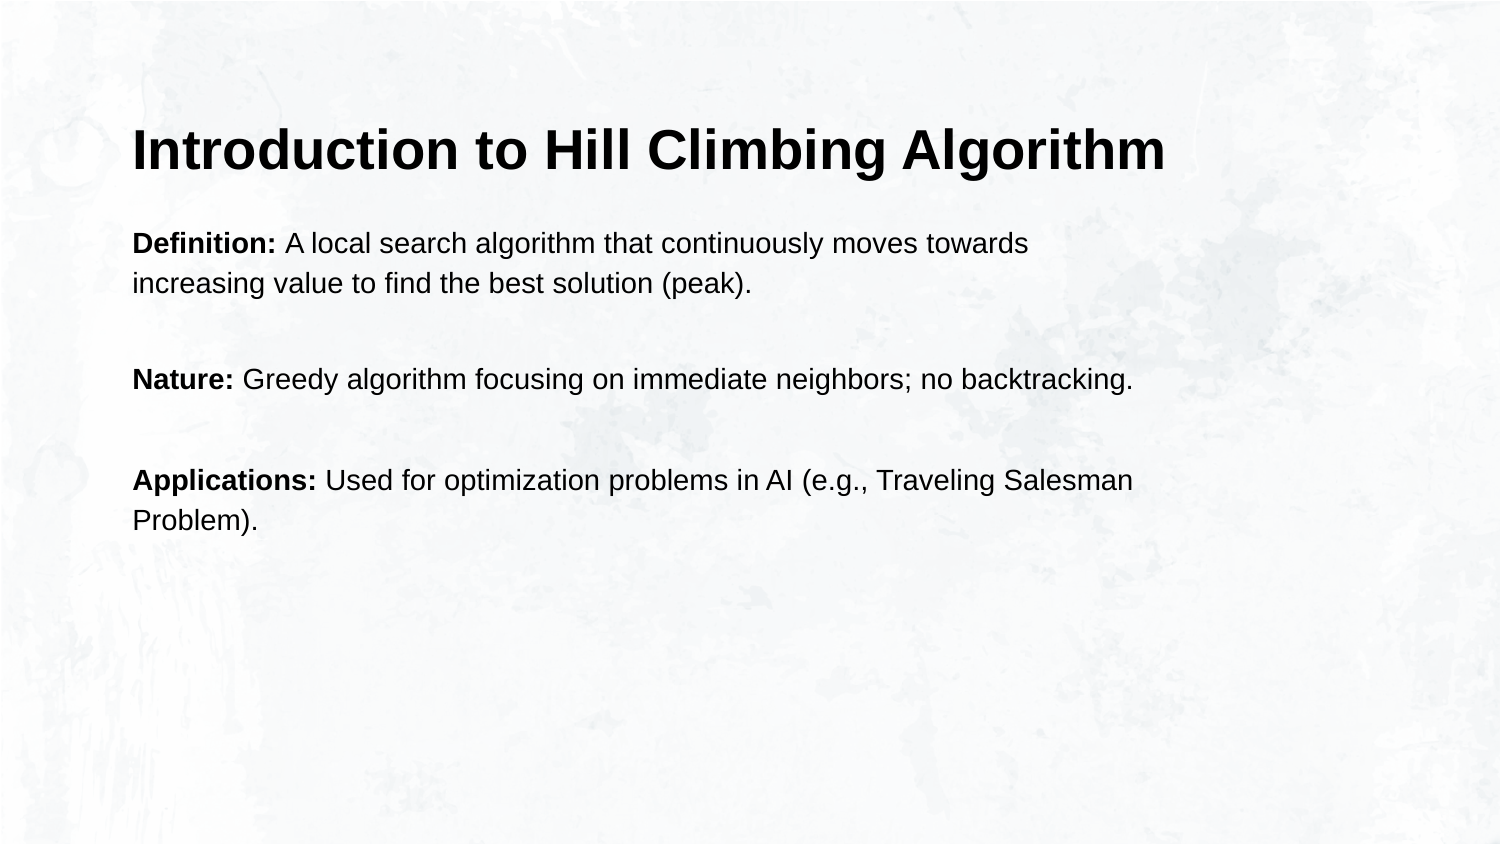

# Introduction to Hill Climbing Algorithm
Definition: A local search algorithm that continuously moves towards increasing value to find the best solution (peak).
Nature: Greedy algorithm focusing on immediate neighbors; no backtracking.
Applications: Used for optimization problems in AI (e.g., Traveling Salesman Problem).